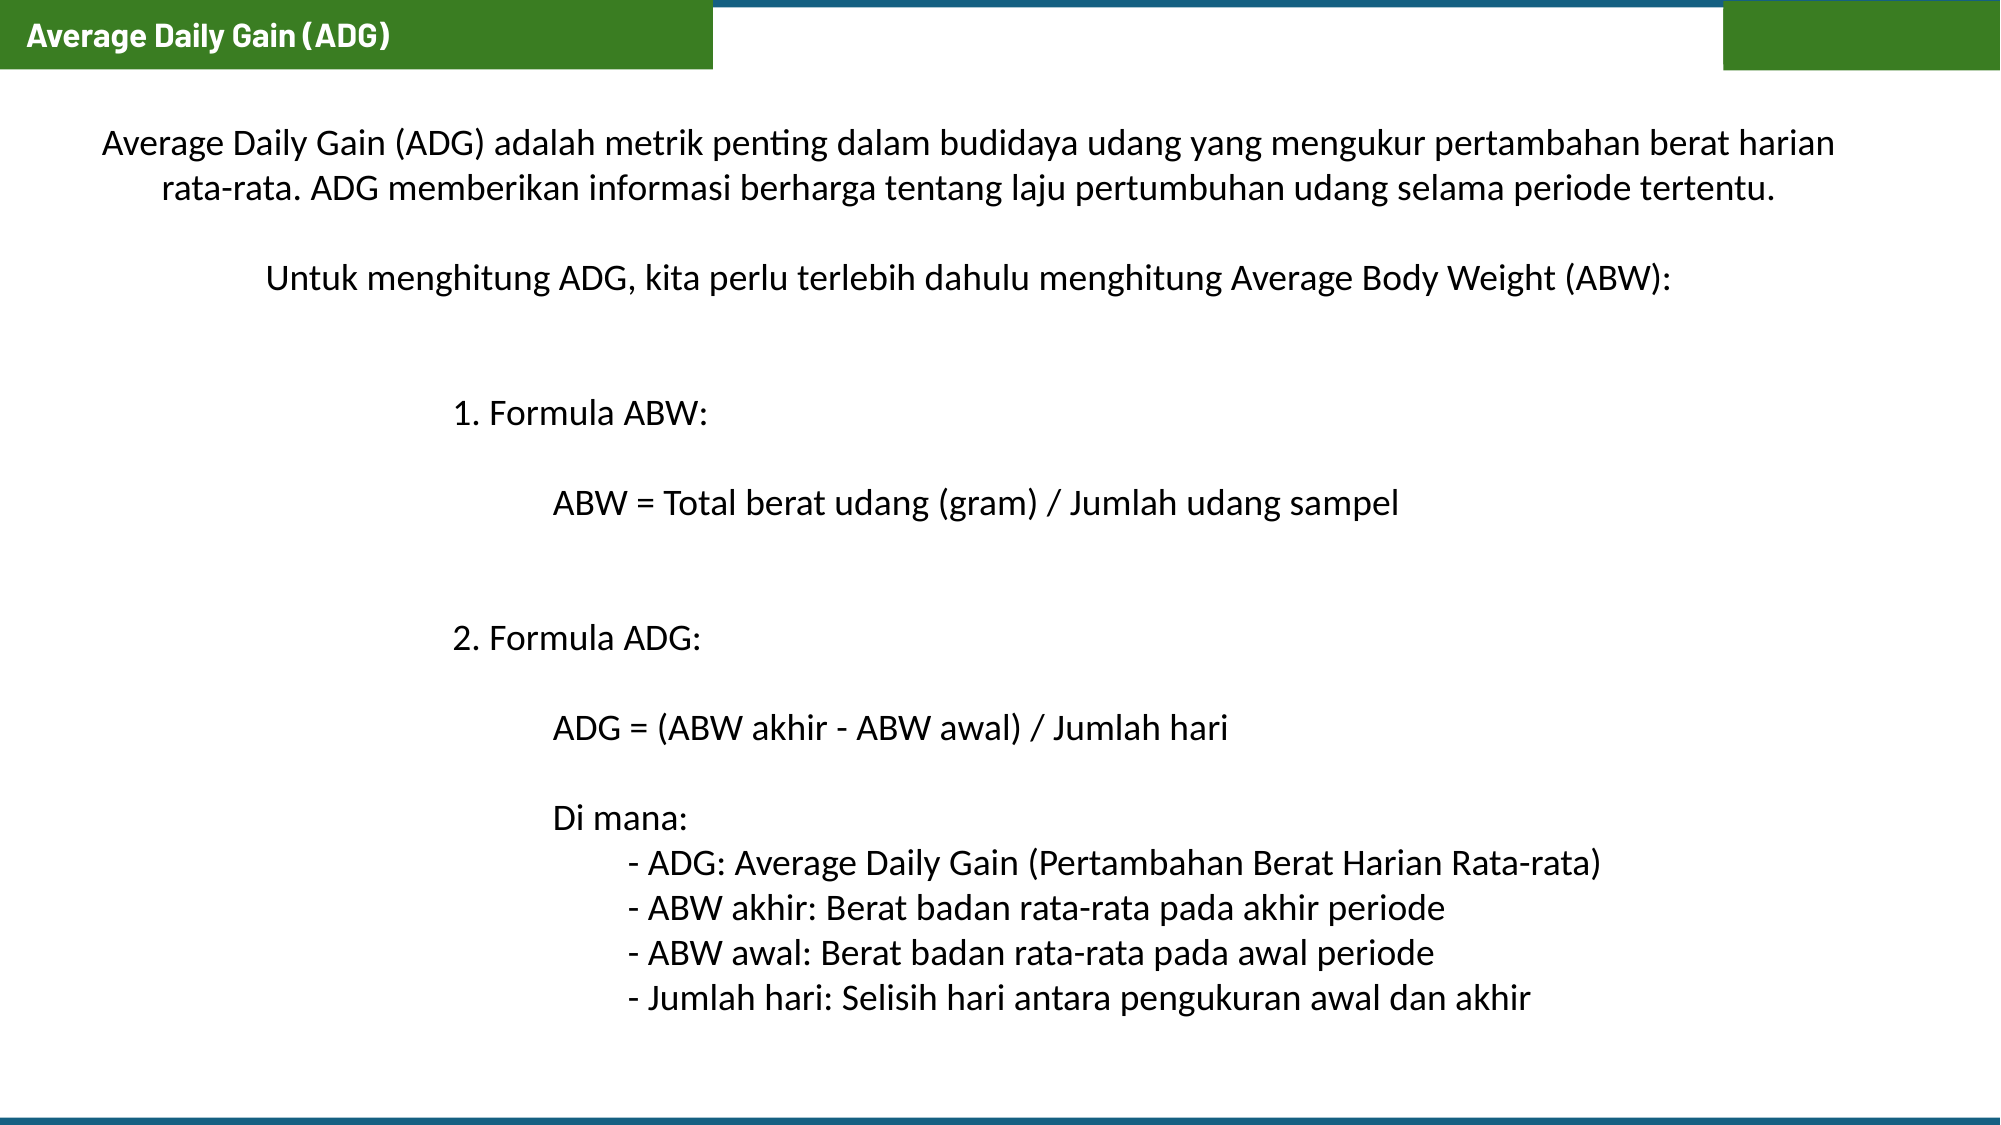

Average Daily Gain (ADG)

Average Daily Gain (ADG) adalah metrik penting dalam budidaya udang yang mengukur pertambahan berat harian rata-rata. ADG memberikan informasi berharga tentang laju pertumbuhan udang selama periode tertentu.

Untuk menghitung ADG, kita perlu terlebih dahulu menghitung Average Body Weight (ABW):

1. Formula ABW:

   ABW = Total berat udang (gram) / Jumlah udang sampel

2. Formula ADG:

   ADG = (ABW akhir - ABW awal) / Jumlah hari

   Di mana:
   - ADG: Average Daily Gain (Pertambahan Berat Harian Rata-rata)
   - ABW akhir: Berat badan rata-rata pada akhir periode
   - ABW awal: Berat badan rata-rata pada awal periode
   - Jumlah hari: Selisih hari antara pengukuran awal dan akhir